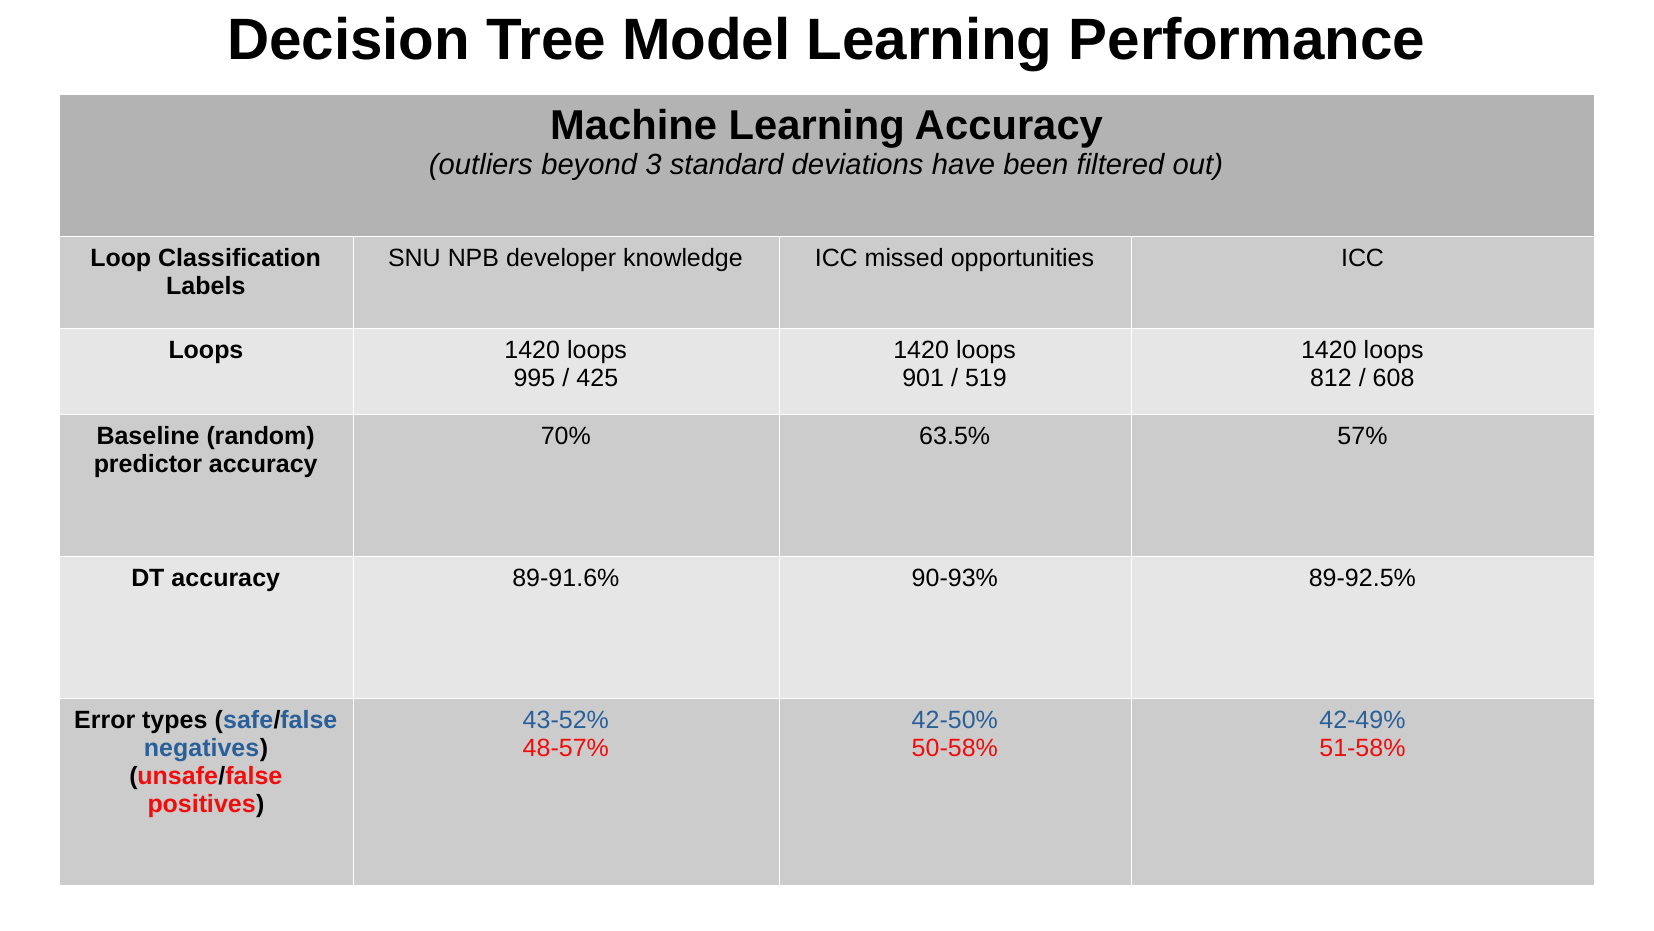

Decision Tree Model Learning Performance
| Machine Learning Accuracy (outliers beyond 3 standard deviations have been filtered out) |  |  |  |
| --- | --- | --- | --- |
| Loop Classification Labels | SNU NPB developer knowledge | ICC missed opportunities | ICC |
| Loops | 1420 loops 995 / 425 | 1420 loops 901 / 519 | 1420 loops 812 / 608 |
| Baseline (random) predictor accuracy | 70% | 63.5% | 57% |
| DT accuracy | 89-91.6% | 90-93% | 89-92.5% |
| Error types (safe/false negatives) (unsafe/false positives) | 43-52% 48-57% | 42-50% 50-58% | 42-49% 51-58% |